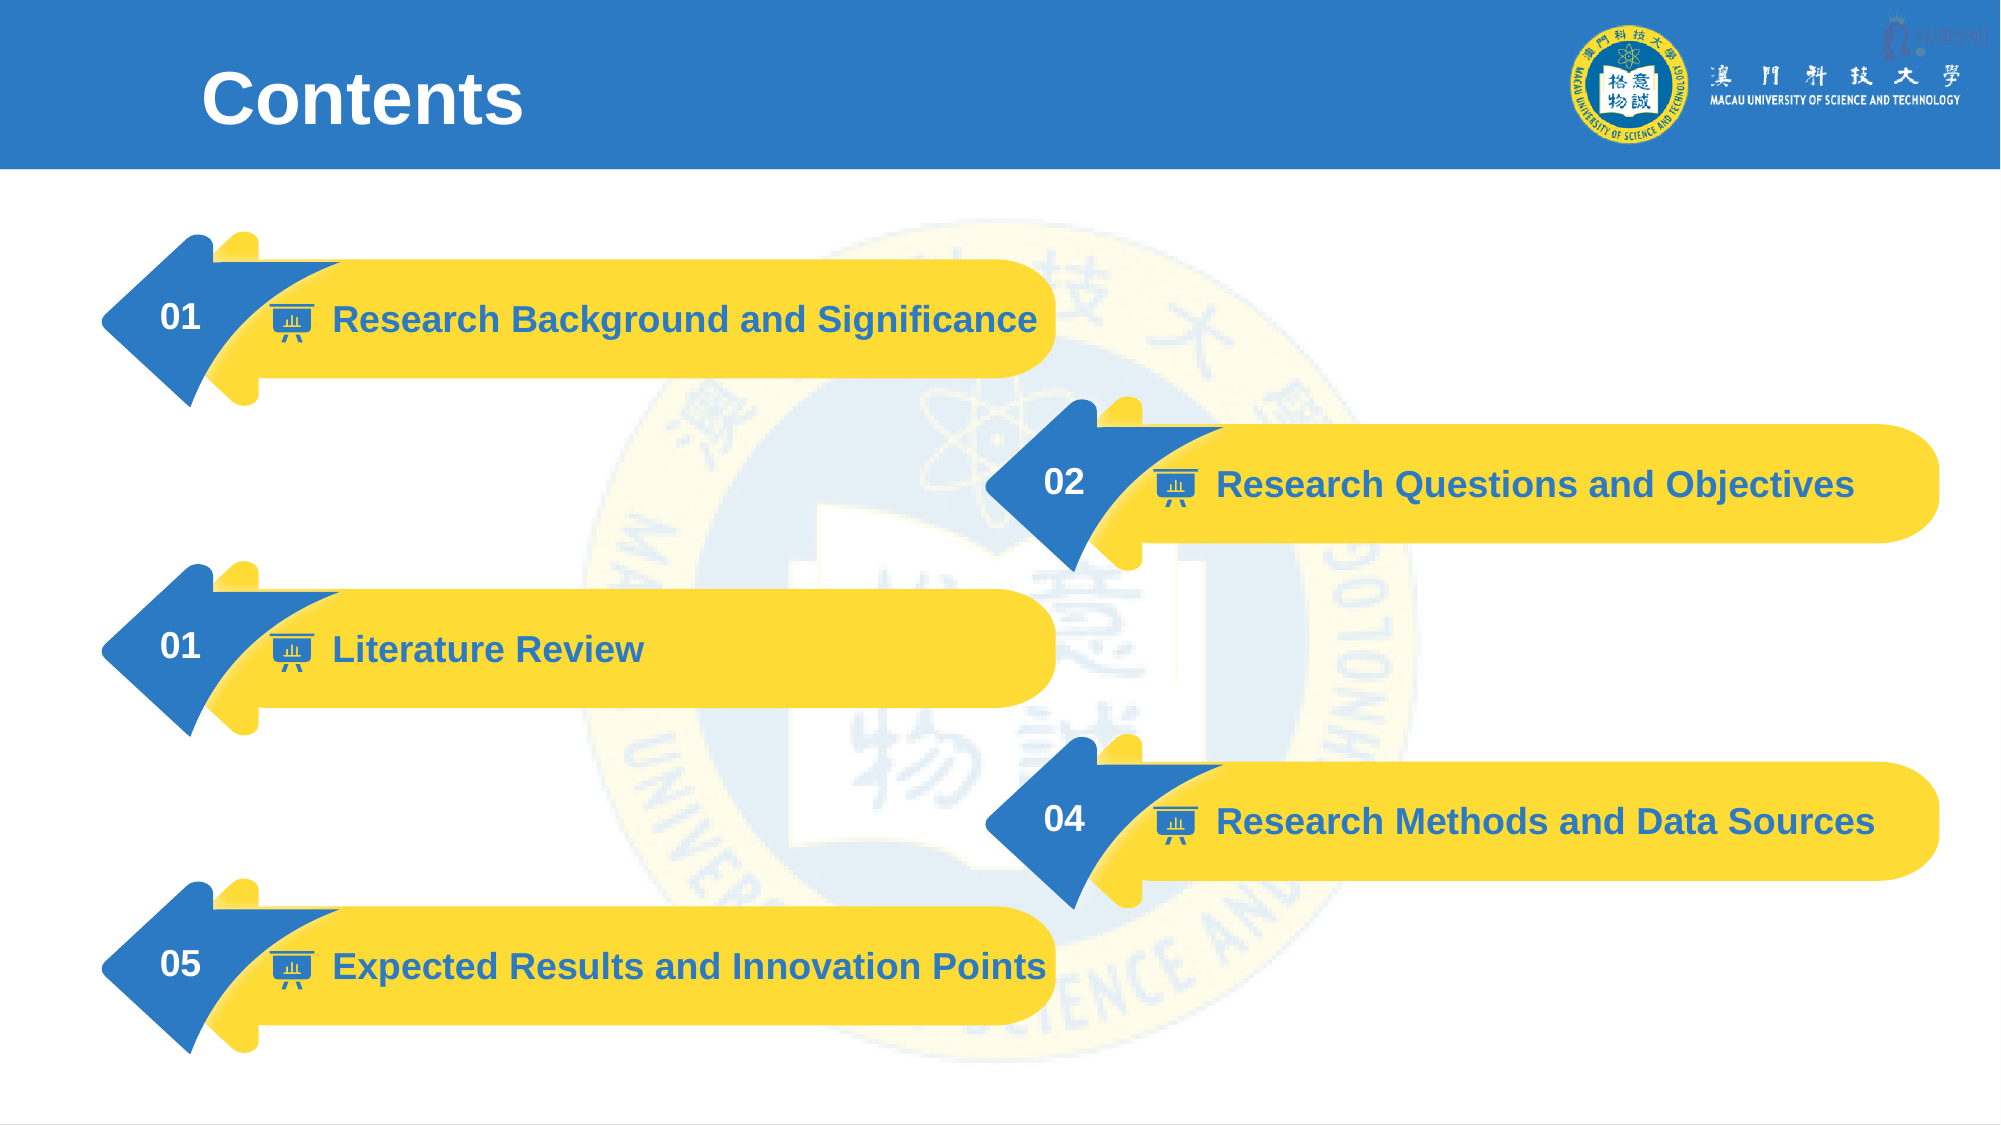

Contents

01
Research Background and Significance

02
Research Questions and Objectives

01
Literature Review

04
Research Methods and Data Sources

05
Expected Results and Innovation Points